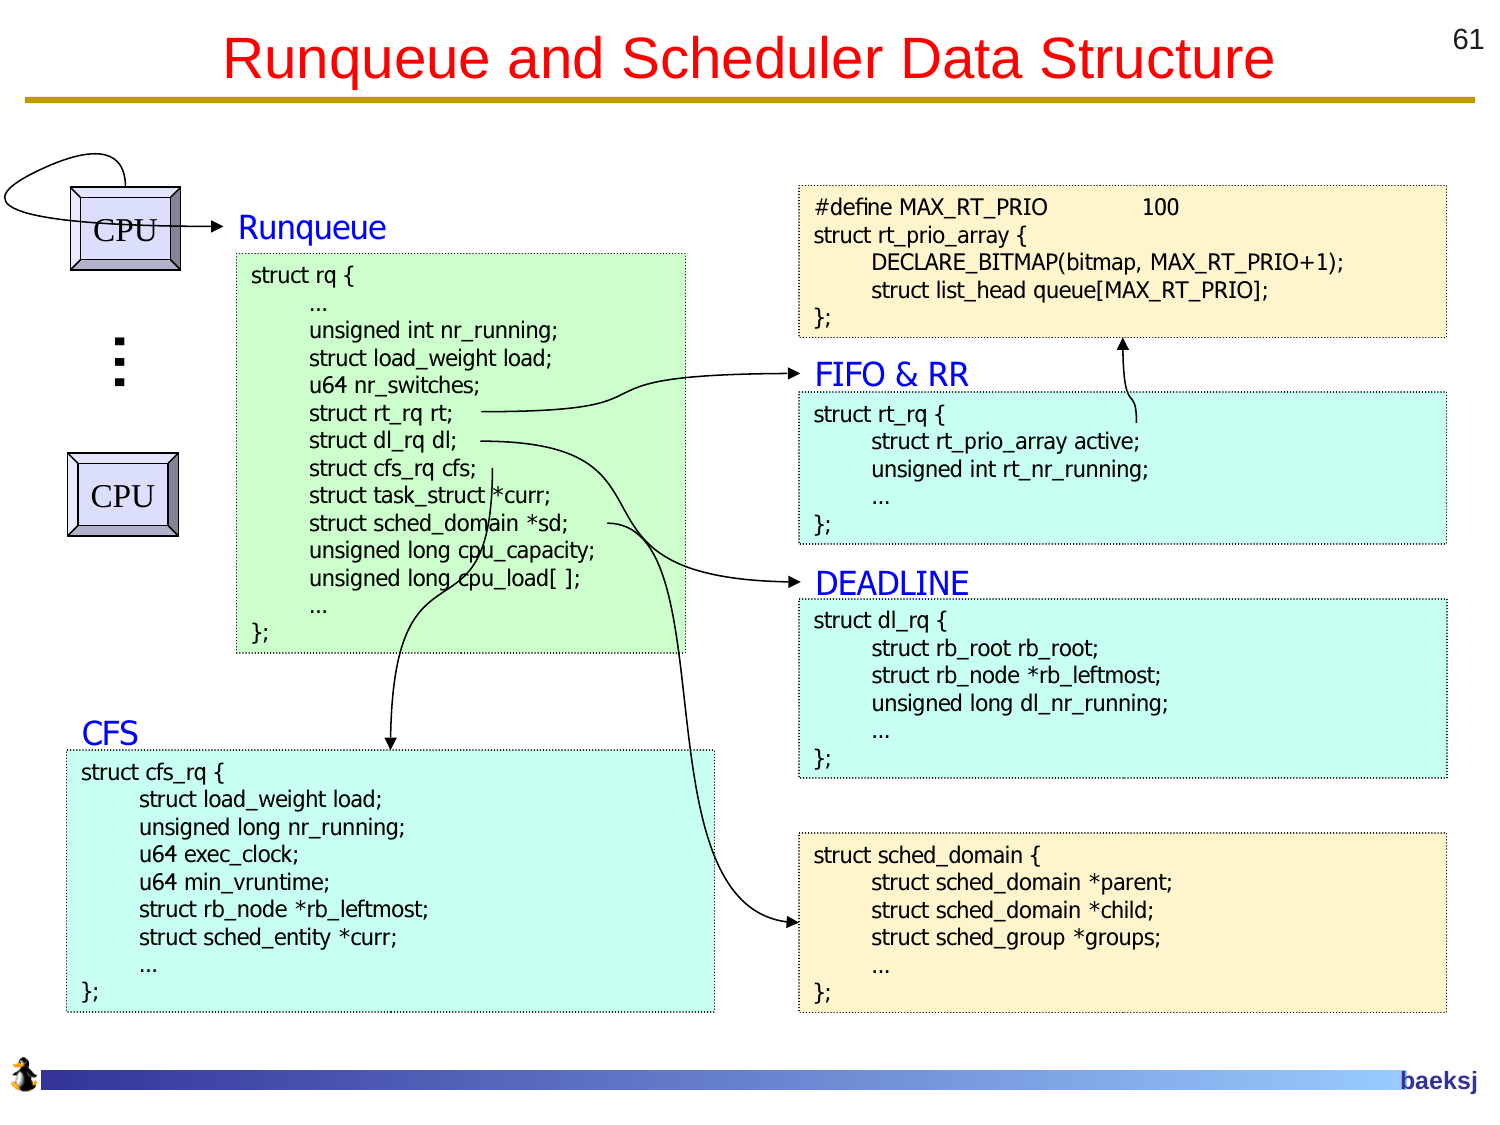

# Runqueue and Scheduler Data Structure
61
#define MAX_RT_PRIO             100
struct rt_prio_array {
        DECLARE_BITMAP(bitmap, MAX_RT_PRIO+1);
        struct list_head queue[MAX_RT_PRIO];
};
CPU
Runqueue
struct rq {
        …
        unsigned int nr_running;
        struct load_weight load;
        u64 nr_switches;
        struct rt_rq rt;
        struct dl_rq dl;
        struct cfs_rq cfs;
        struct task_struct *curr;
        struct sched_domain *sd;
        unsigned long cpu_capacity;
        unsigned long cpu_load[ ];
        …
};
…
FIFO & RR
struct rt_rq {
        struct rt_prio_array active;
        unsigned int rt_nr_running;
        …
};
CPU
DEADLINE
struct dl_rq {
        struct rb_root rb_root;
        struct rb_node *rb_leftmost;
        unsigned long dl_nr_running;
        …
};
CFS
struct cfs_rq {
        struct load_weight load;
        unsigned long nr_running;
        u64 exec_clock;
        u64 min_vruntime;
        struct rb_node *rb_leftmost;
        struct sched_entity *curr;
        …
};
struct sched_domain {
        struct sched_domain *parent;
        struct sched_domain *child;
        struct sched_group *groups;
        …
};